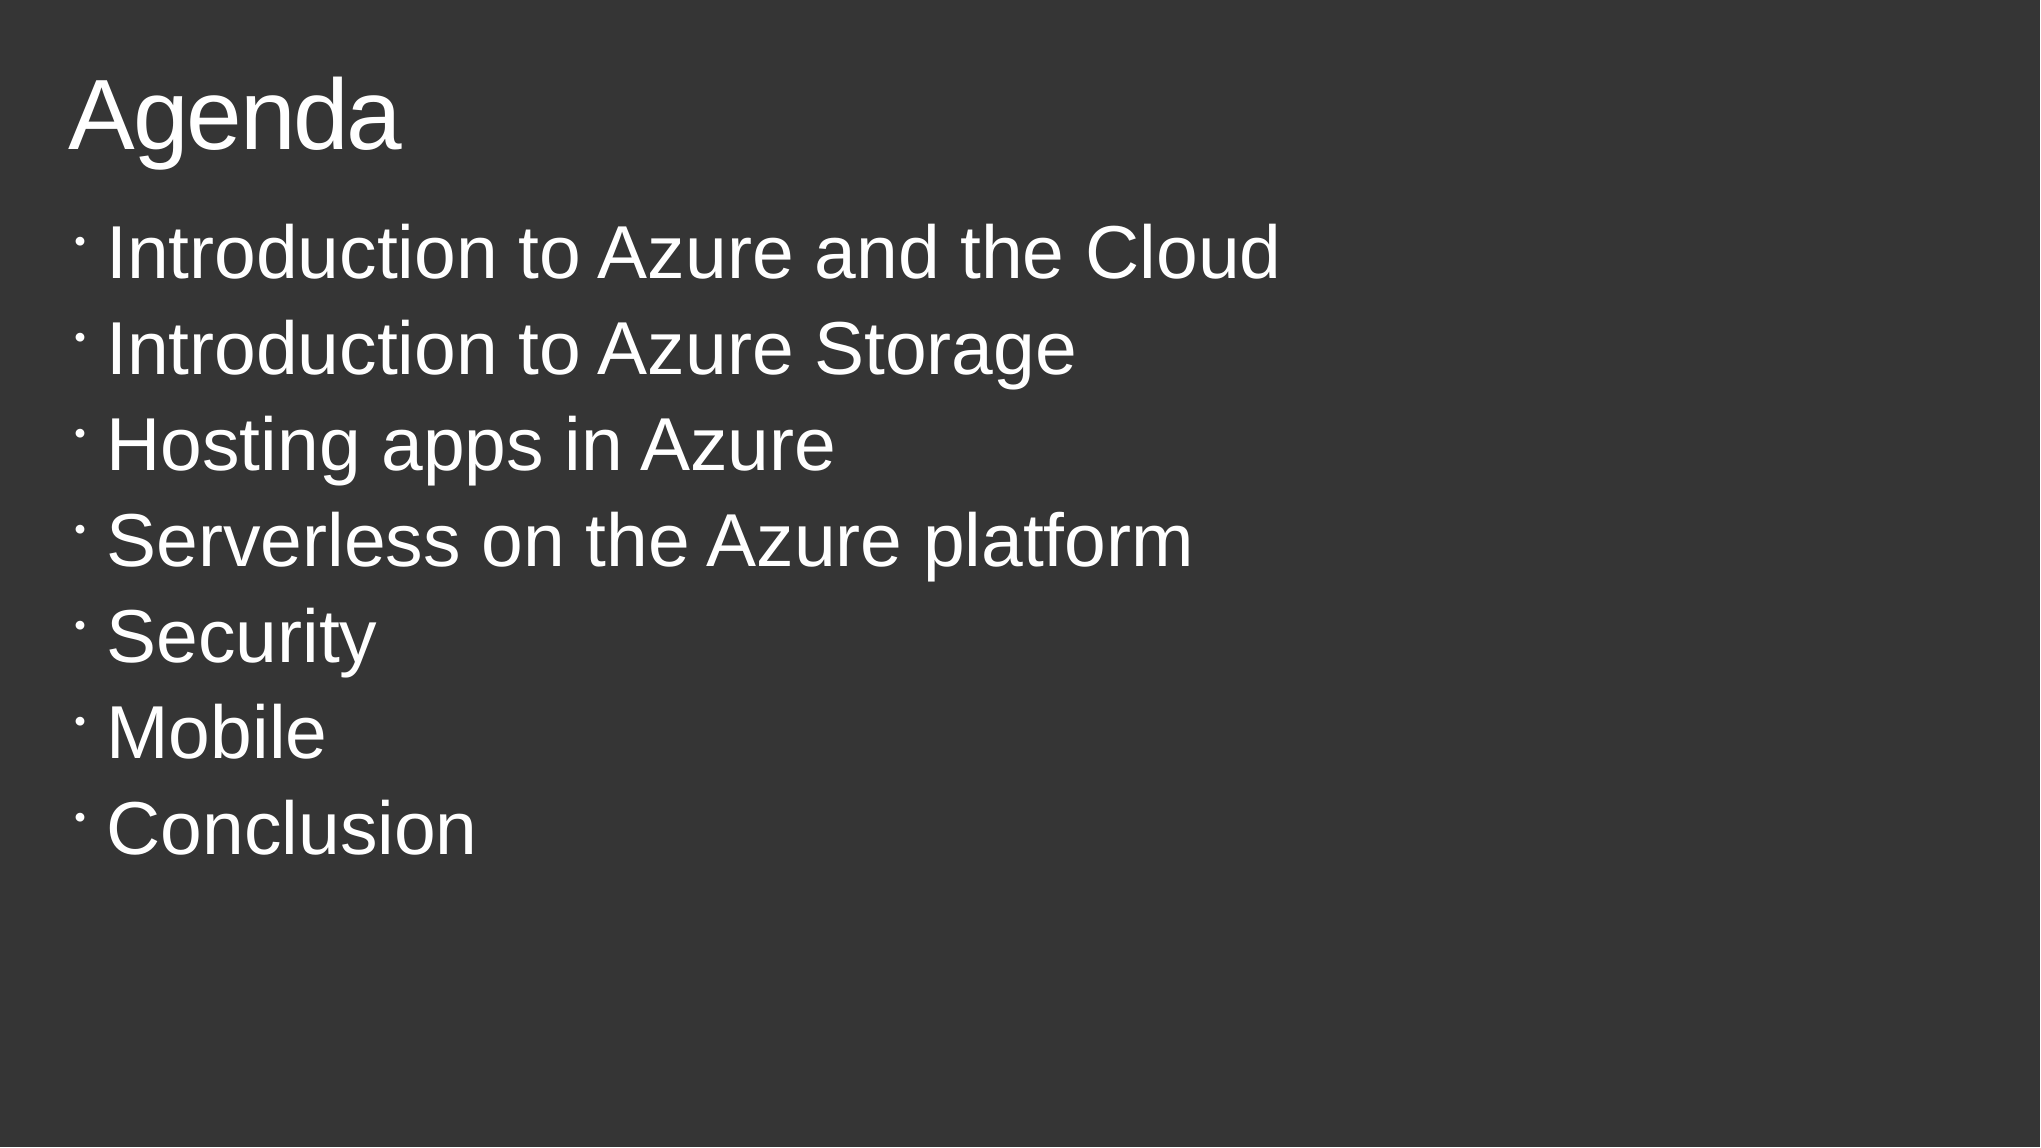

# Agenda
Introduction to Azure and the Cloud
Introduction to Azure Storage
Hosting apps in Azure
Serverless on the Azure platform
Security
Mobile
Conclusion